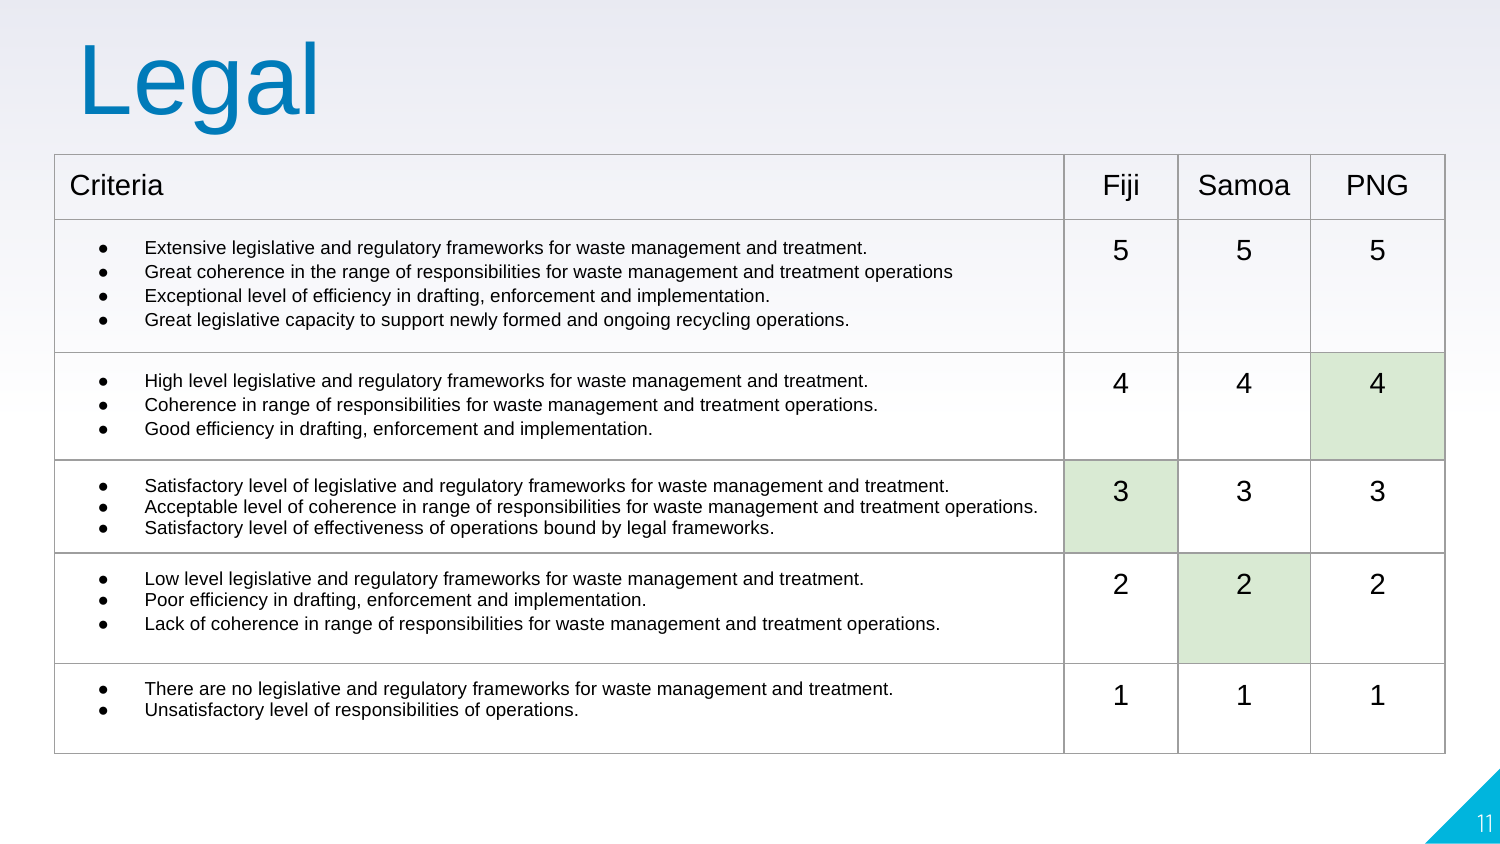

Legal

| Criteria | Fiji | Samoa | PNG |
| --- | --- | --- | --- |
| Extensive legislative and regulatory frameworks for waste management and treatment. Great coherence in the range of responsibilities for waste management and treatment operations Exceptional level of efficiency in drafting, enforcement and implementation. Great legislative capacity to support newly formed and ongoing recycling operations. | 5 | 5 | 5 |
| High level legislative and regulatory frameworks for waste management and treatment. Coherence in range of responsibilities for waste management and treatment operations. Good efficiency in drafting, enforcement and implementation. | 4 | 4 | 4 |
| Satisfactory level of legislative and regulatory frameworks for waste management and treatment. Acceptable level of coherence in range of responsibilities for waste management and treatment operations. Satisfactory level of effectiveness of operations bound by legal frameworks. | 3 | 3 | 3 |
| Low level legislative and regulatory frameworks for waste management and treatment. Poor efficiency in drafting, enforcement and implementation. Lack of coherence in range of responsibilities for waste management and treatment operations. | 2 | 2 | 2 |
| There are no legislative and regulatory frameworks for waste management and treatment. Unsatisfactory level of responsibilities of operations. | 1 | 1 | 1 |
11